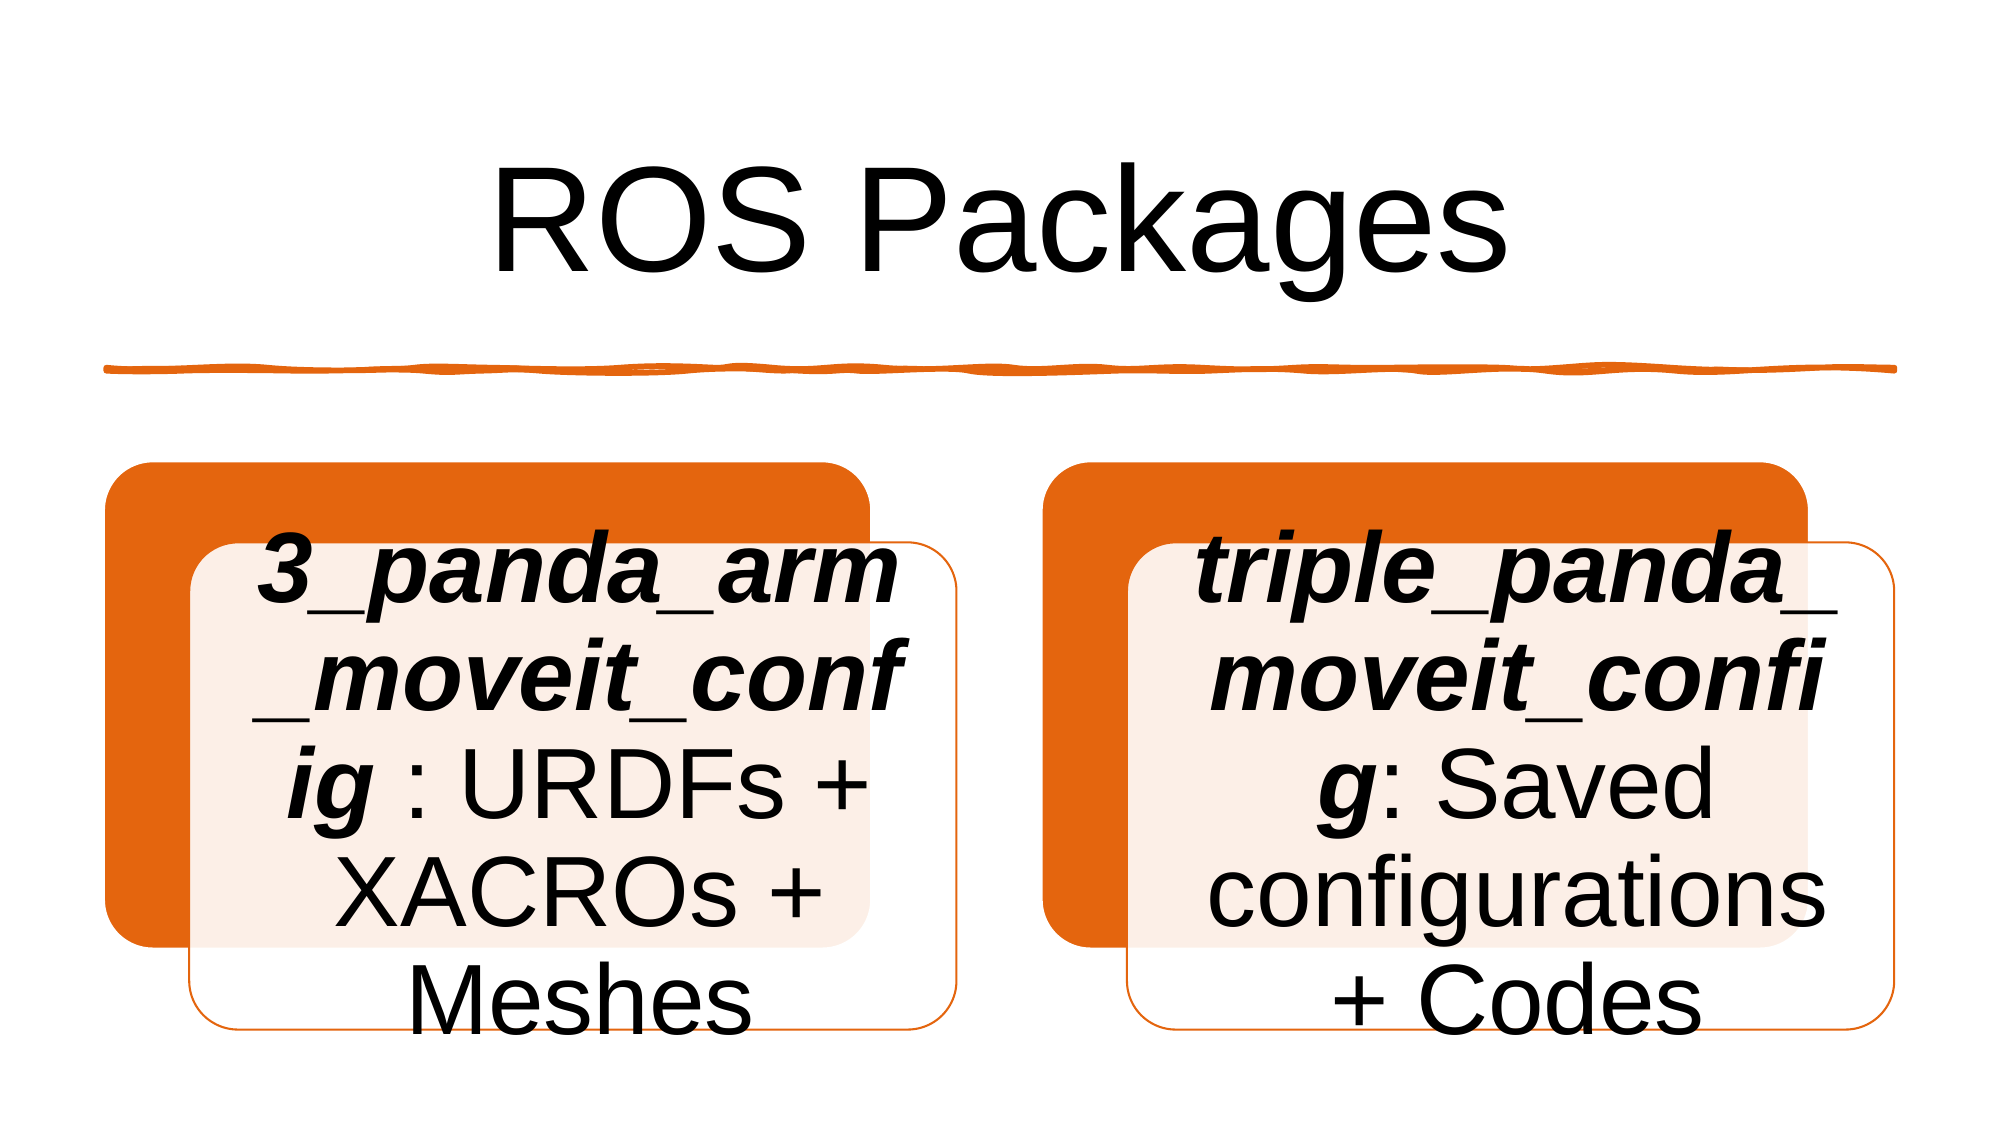

# ROS Packages

3_panda_arm_moveit_config : URDFs + XACROs + Meshes
triple_panda_moveit_config: Saved configurations + Codes